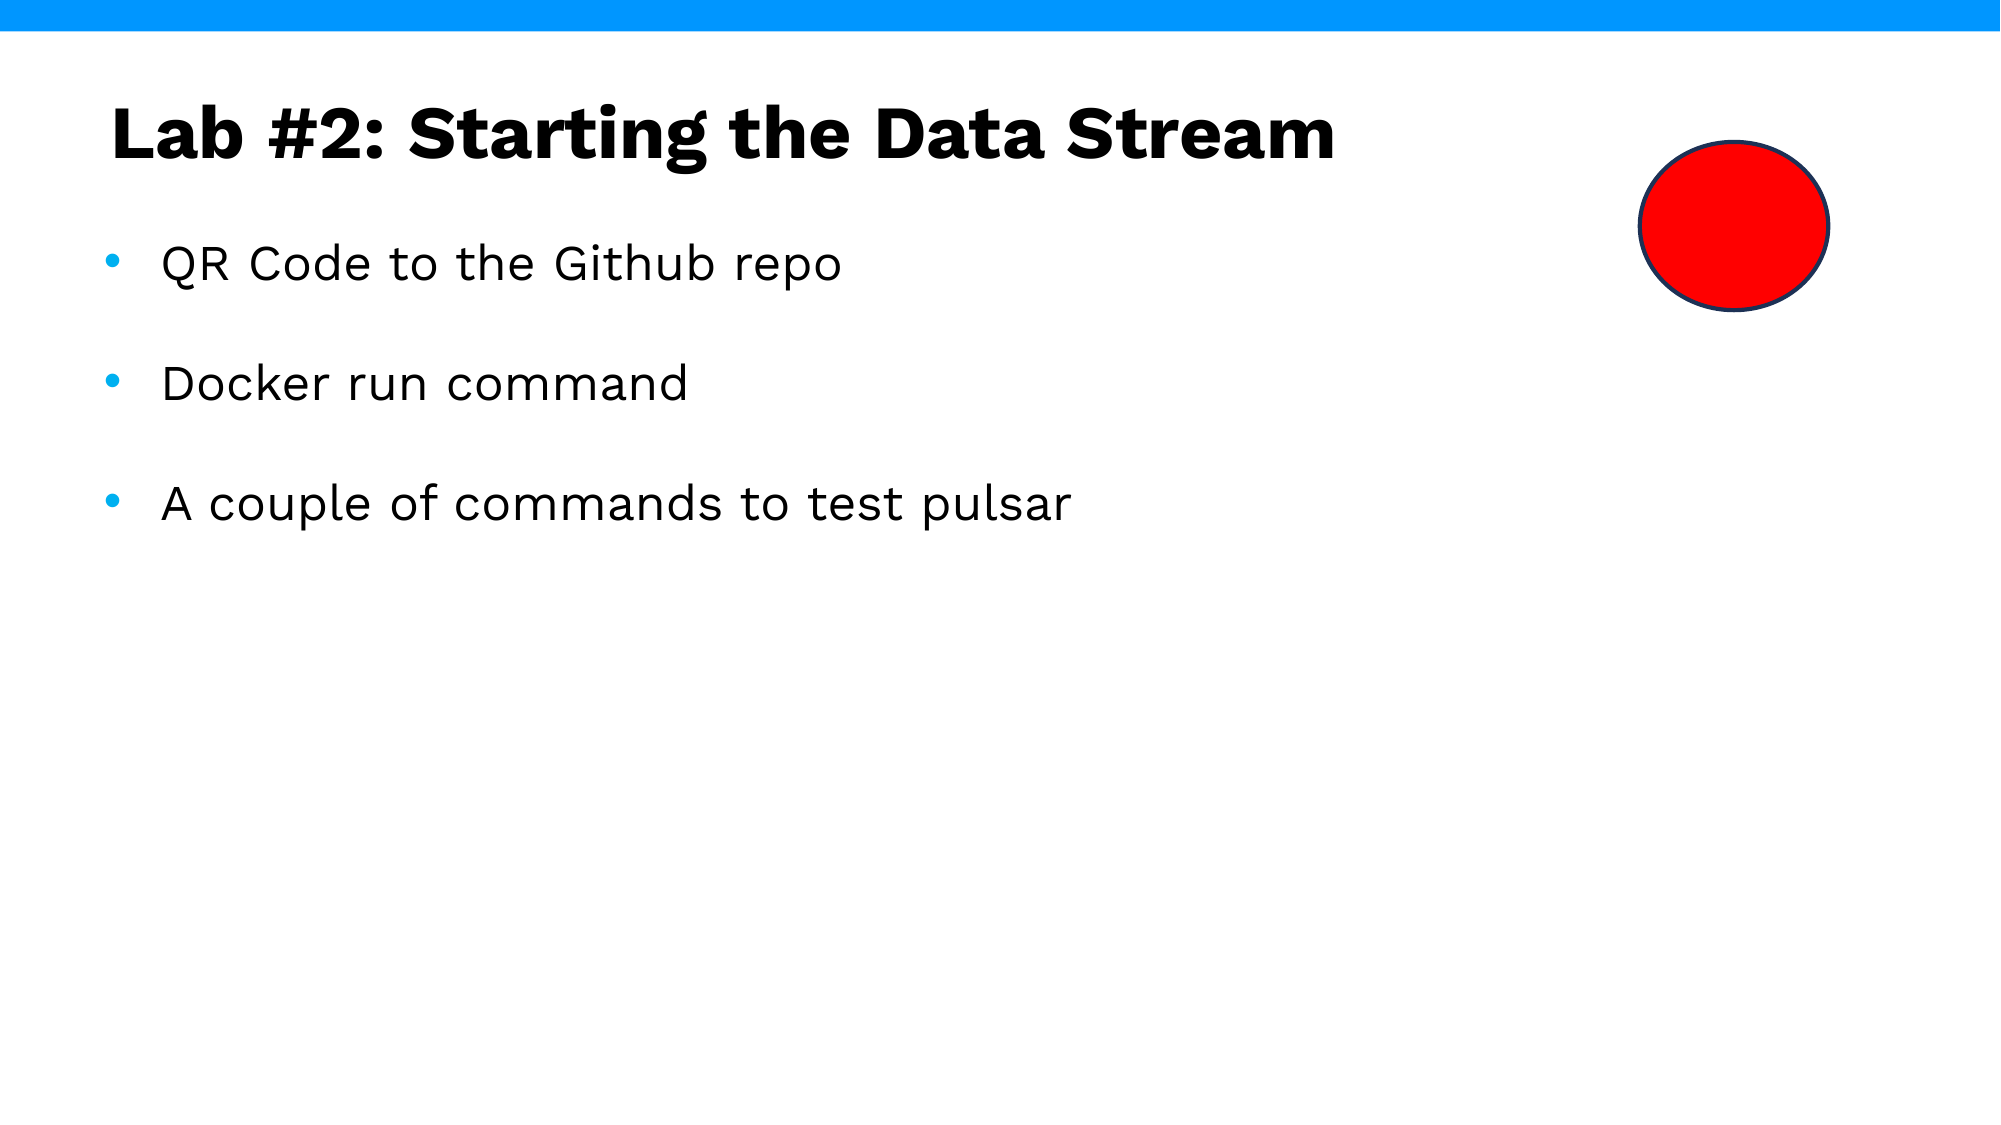

Lab #2: Starting the Data Stream

QR Code to the Github repo

Docker run command

A couple of commands to test pulsar